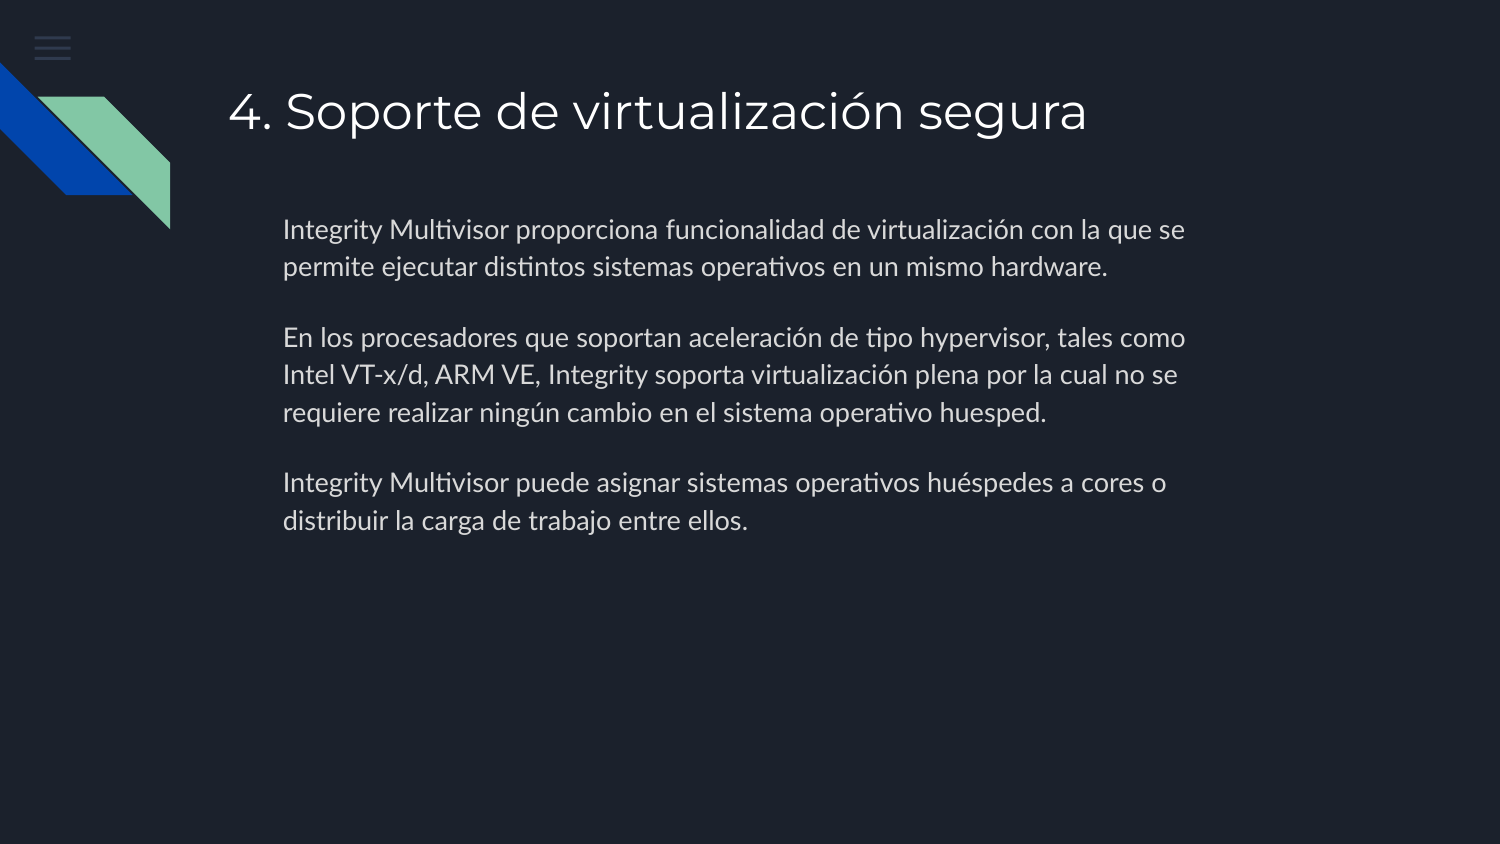

# 4. Soporte de virtualización segura

Integrity Multivisor proporciona funcionalidad de virtualización con la que se permite ejecutar distintos sistemas operativos en un mismo hardware.
En los procesadores que soportan aceleración de tipo hypervisor, tales como Intel VT-x/d, ARM VE, Integrity soporta virtualización plena por la cual no se requiere realizar ningún cambio en el sistema operativo huesped.
Integrity Multivisor puede asignar sistemas operativos huéspedes a cores o distribuir la carga de trabajo entre ellos.